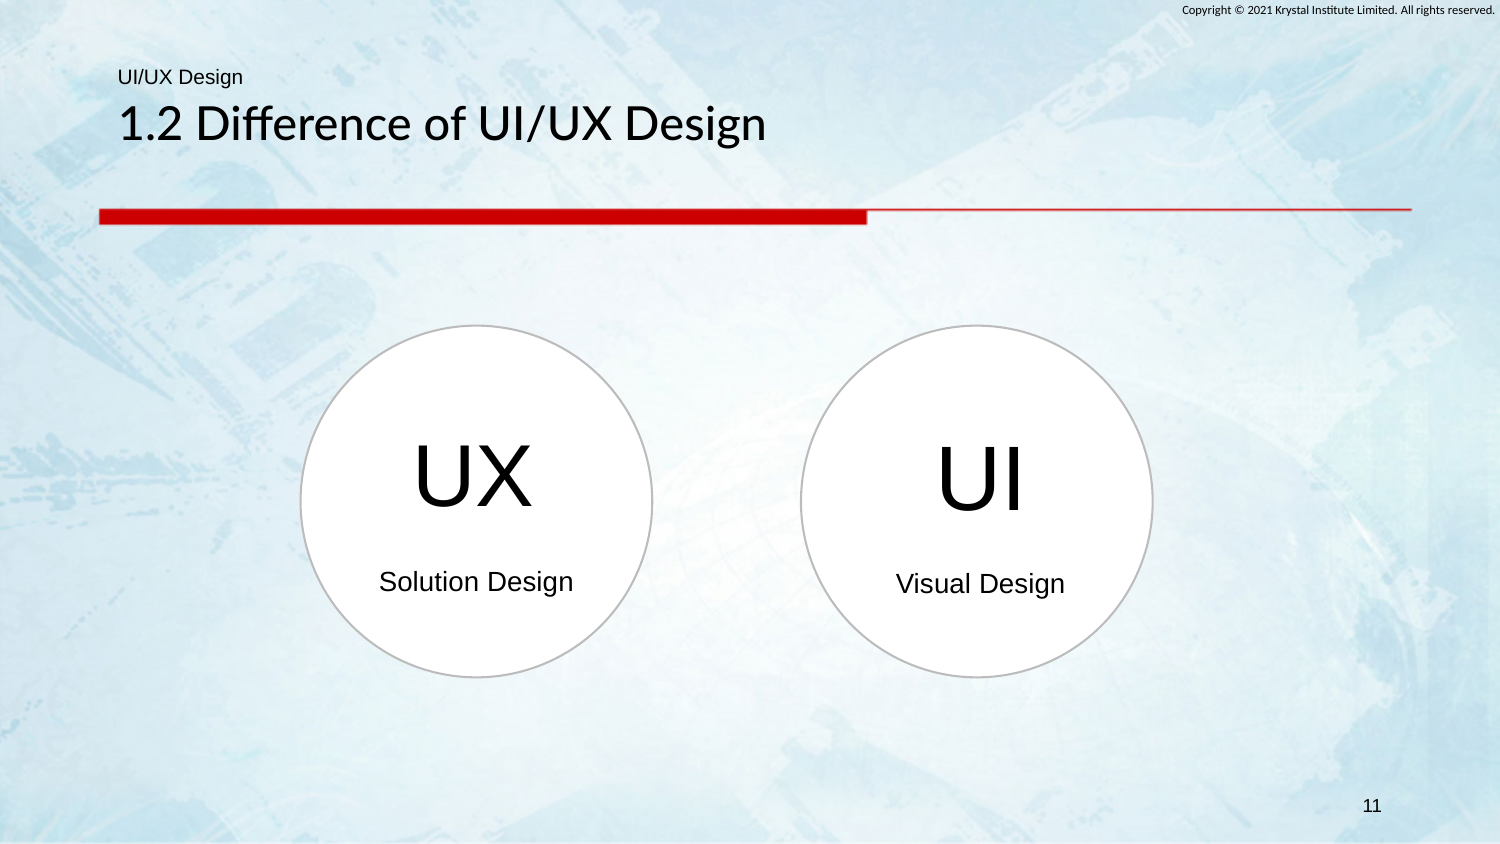

# 1.2 Difference of UI/UX Design

UX
UI
Solution Design
Visual Design
11